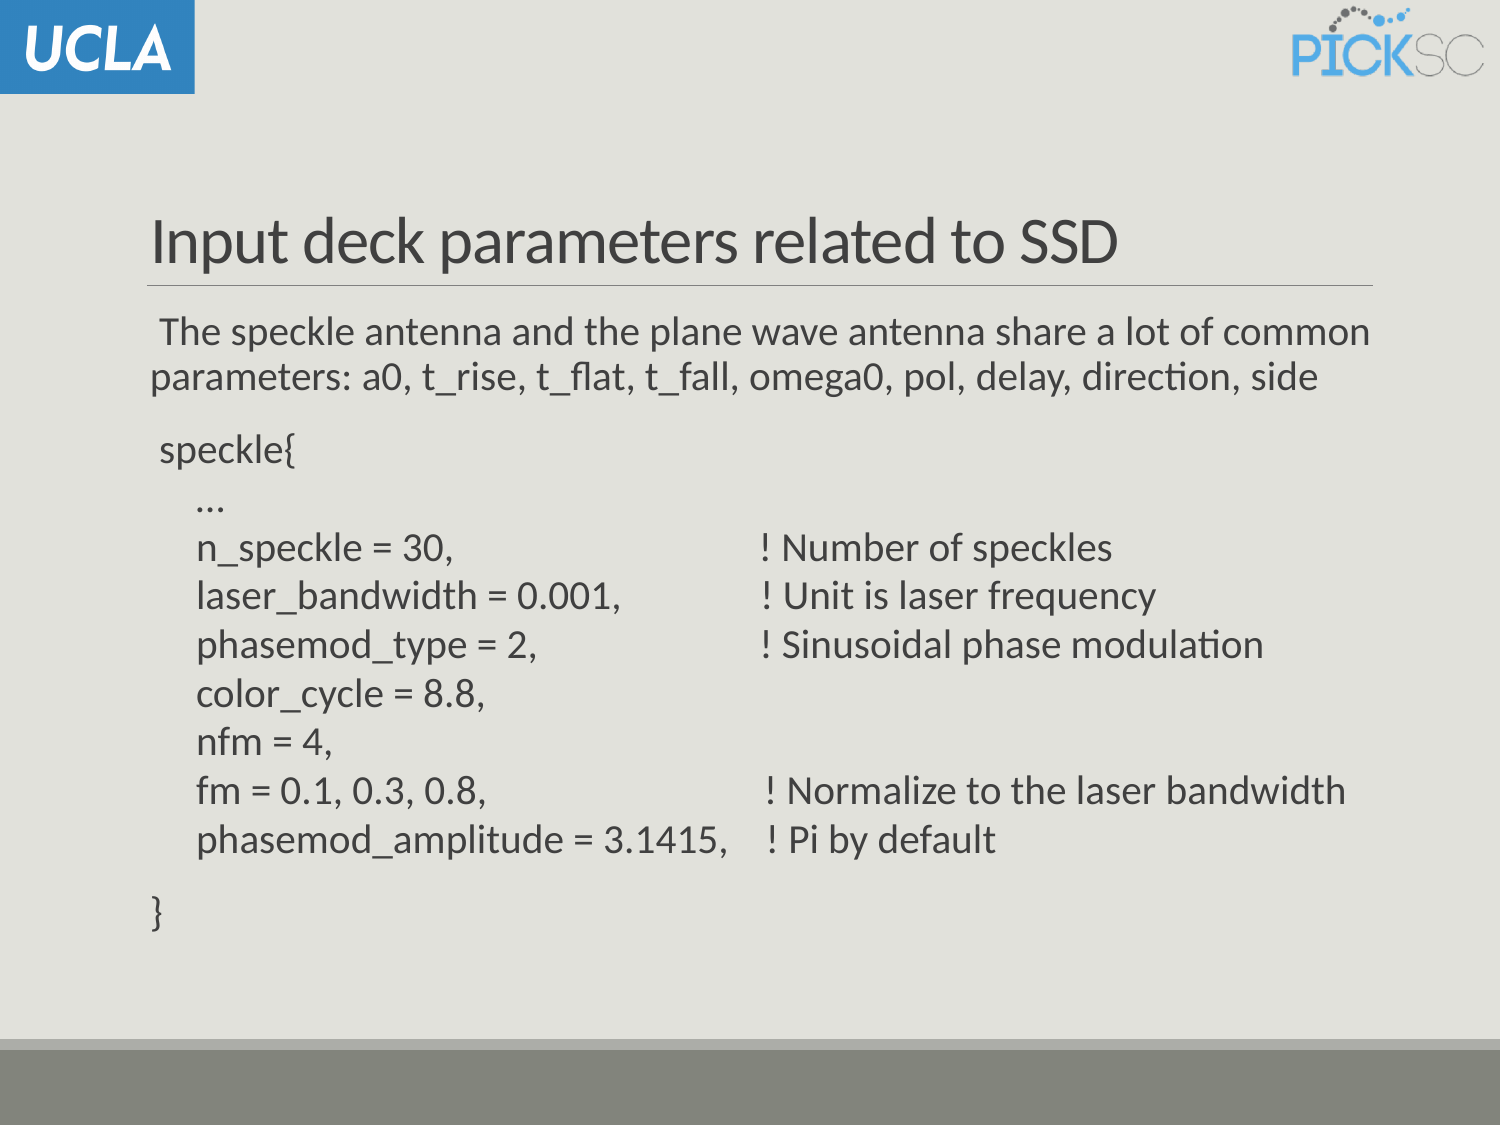

# Input deck parameters related to SSD
 The speckle antenna and the plane wave antenna share a lot of common parameters: a0, t_rise, t_flat, t_fall, omega0, pol, delay, direction, side
 speckle{
     …
     n_speckle = 30,                                 ! Number of speckles
     laser_bandwidth = 0.001,               ! Unit is laser frequency
     phasemod_type = 2,                        ! Sinusoidal phase modulation
     color_cycle = 8.8,
     nfm = 4,
     fm = 0.1, 0.3, 0.8,                              ! Normalize to the laser bandwidth
     phasemod_amplitude = 3.1415,    ! Pi by default
}